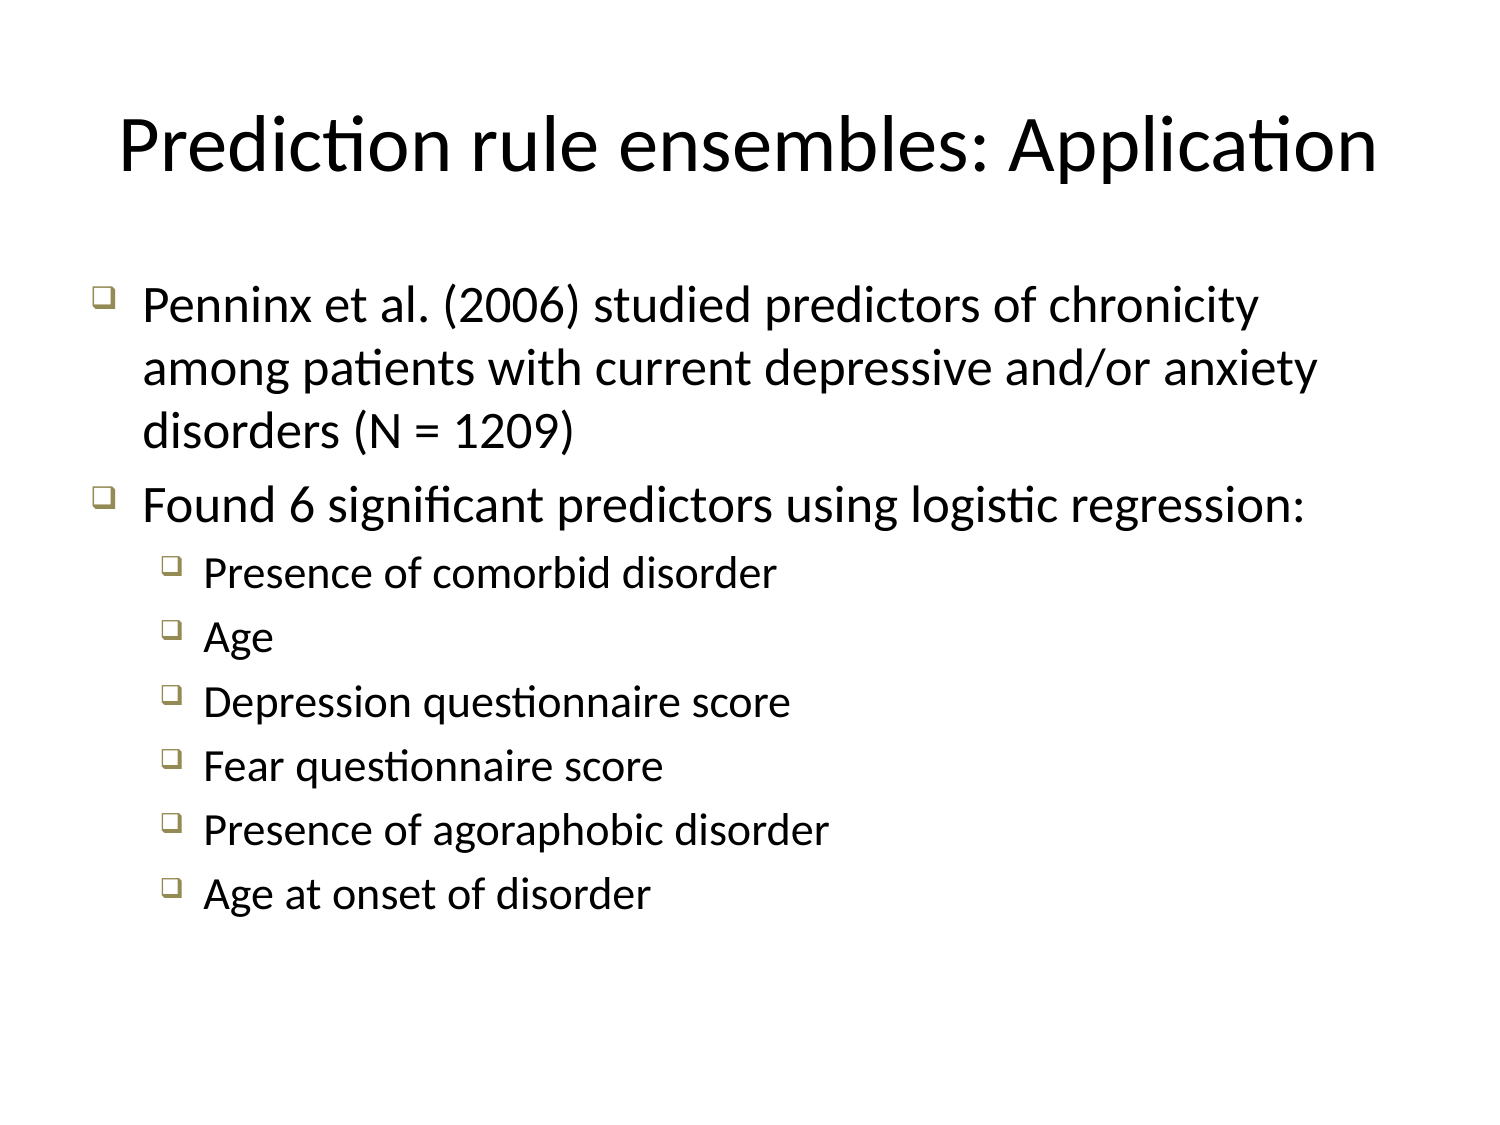

# Prediction rule ensembles: Application
Penninx et al. (2006) studied predictors of chronicity among patients with current depressive and/or anxiety disorders (N = 1209)
Found 6 significant predictors using logistic regression:
Presence of comorbid disorder
Age
Depression questionnaire score
Fear questionnaire score
Presence of agoraphobic disorder
Age at onset of disorder
Likely